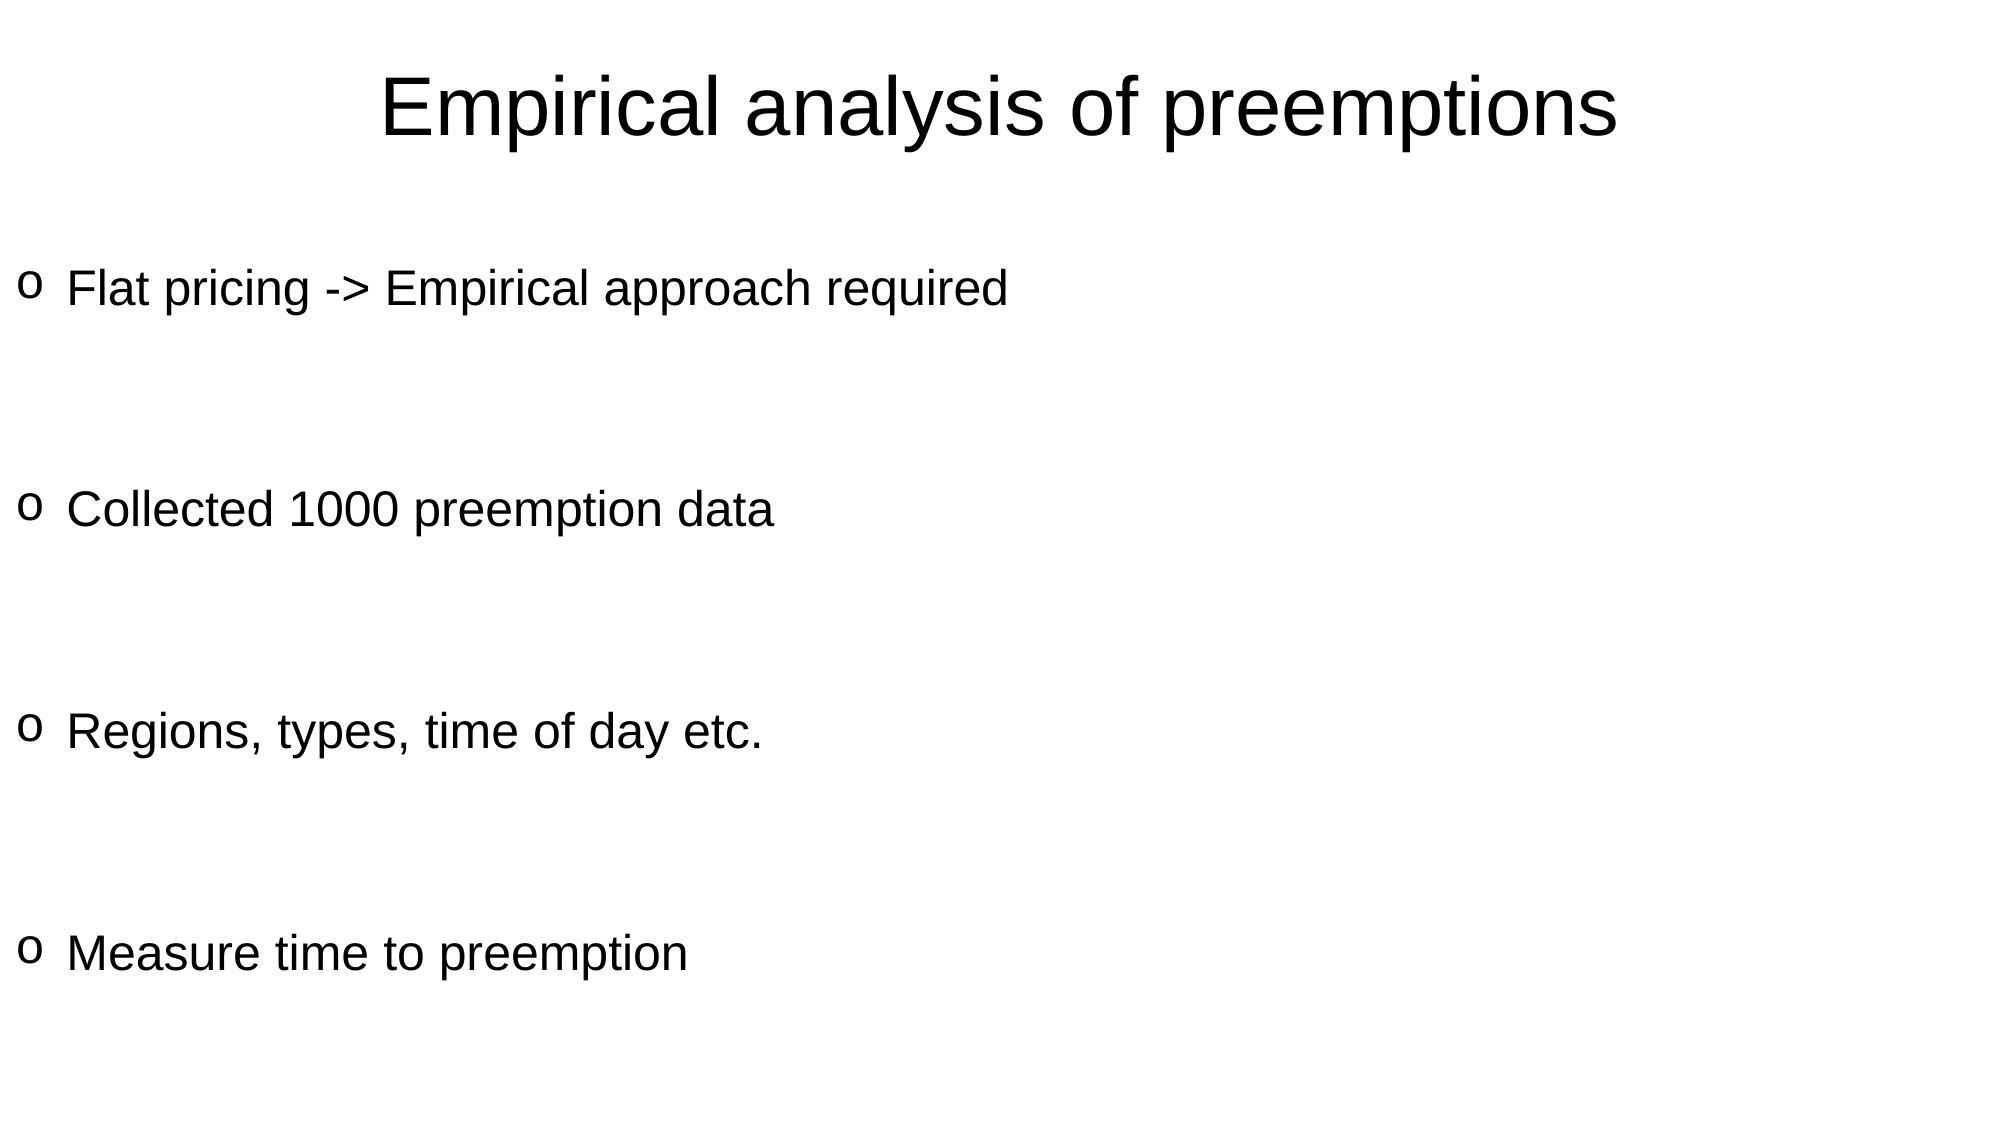

# Empirical analysis of preemptions
 Flat pricing -> Empirical approach required

 Collected 1000 preemption data

 Regions, types, time of day etc.

 Measure time to preemption